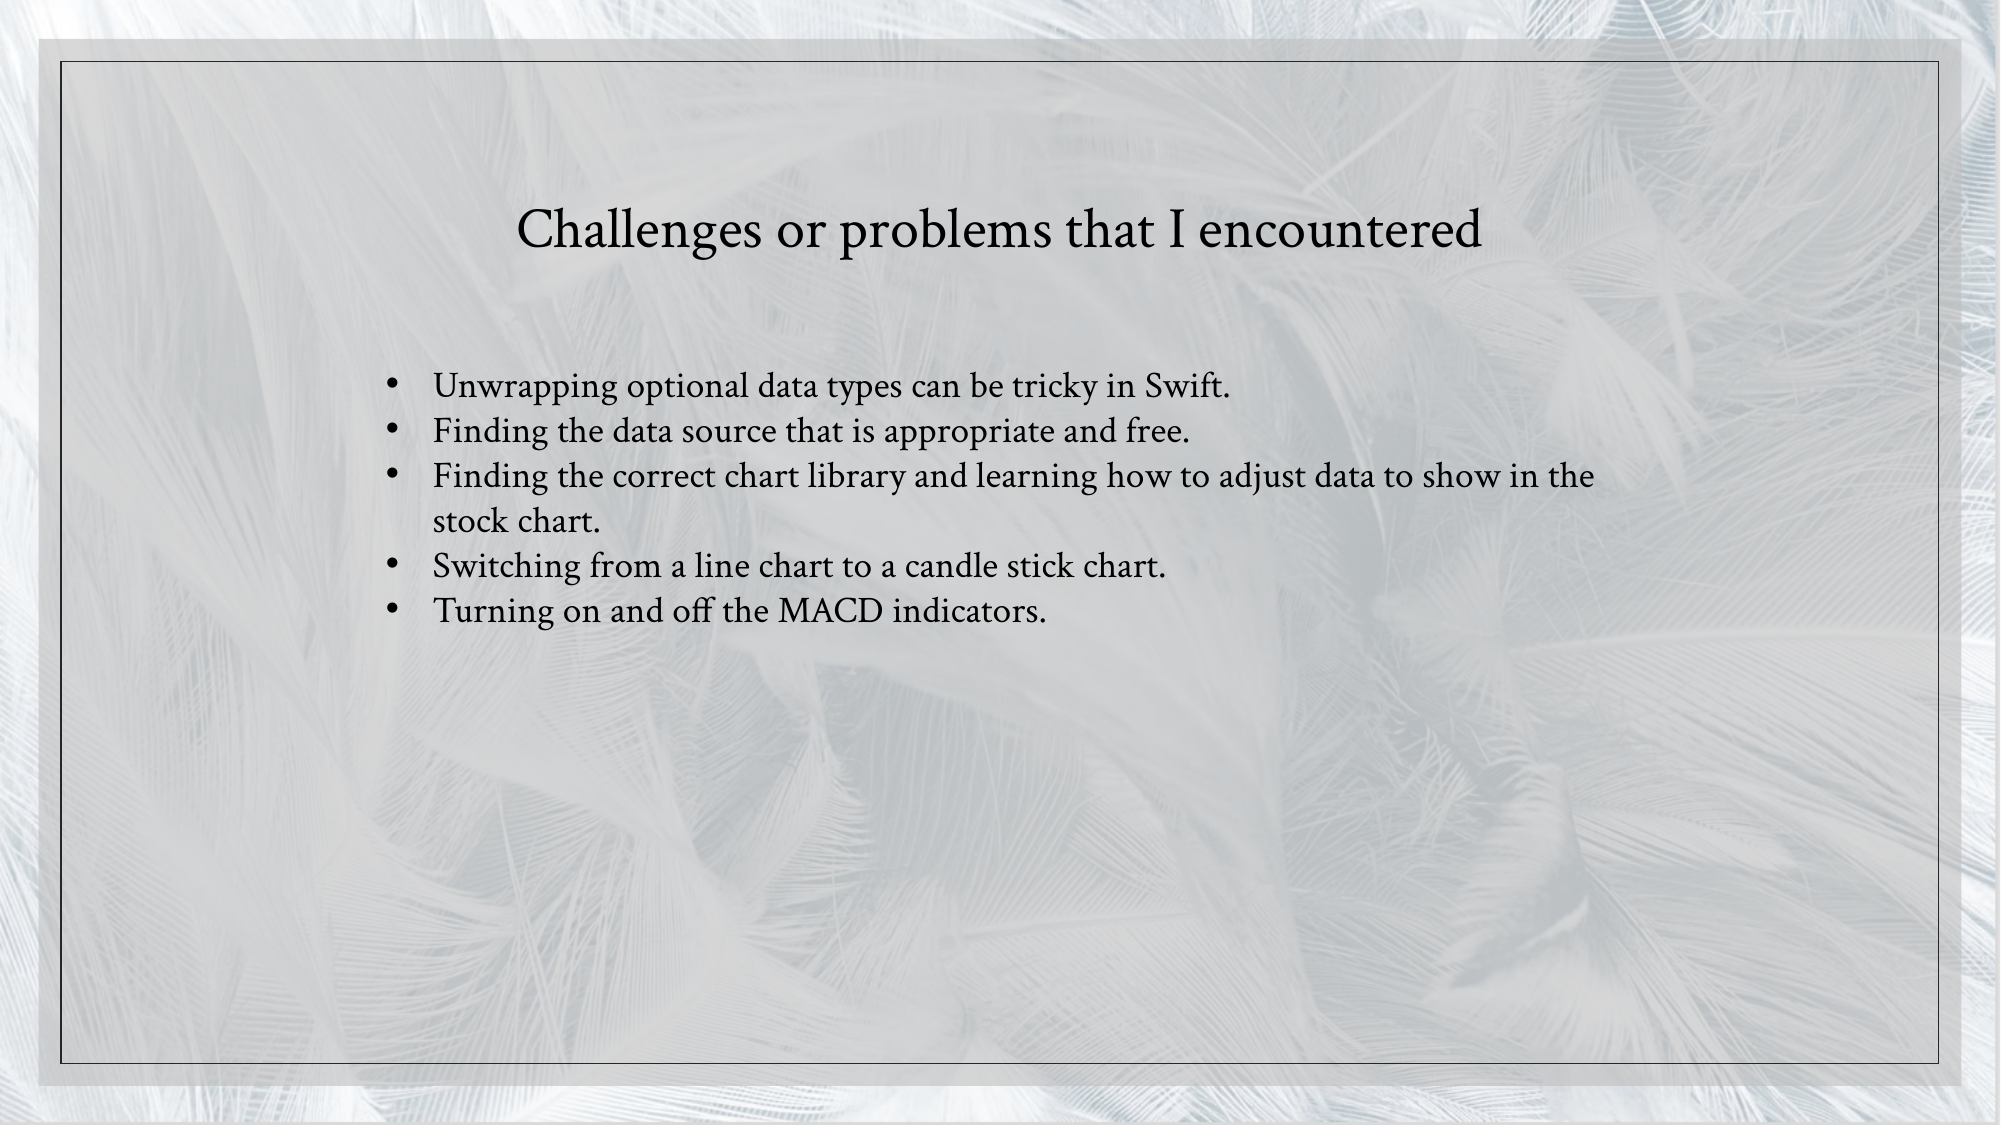

Challenges or problems that I encountered
Unwrapping optional data types can be tricky in Swift.
Finding the data source that is appropriate and free.
Finding the correct chart library and learning how to adjust data to show in the stock chart.
Switching from a line chart to a candle stick chart.
Turning on and off the MACD indicators.